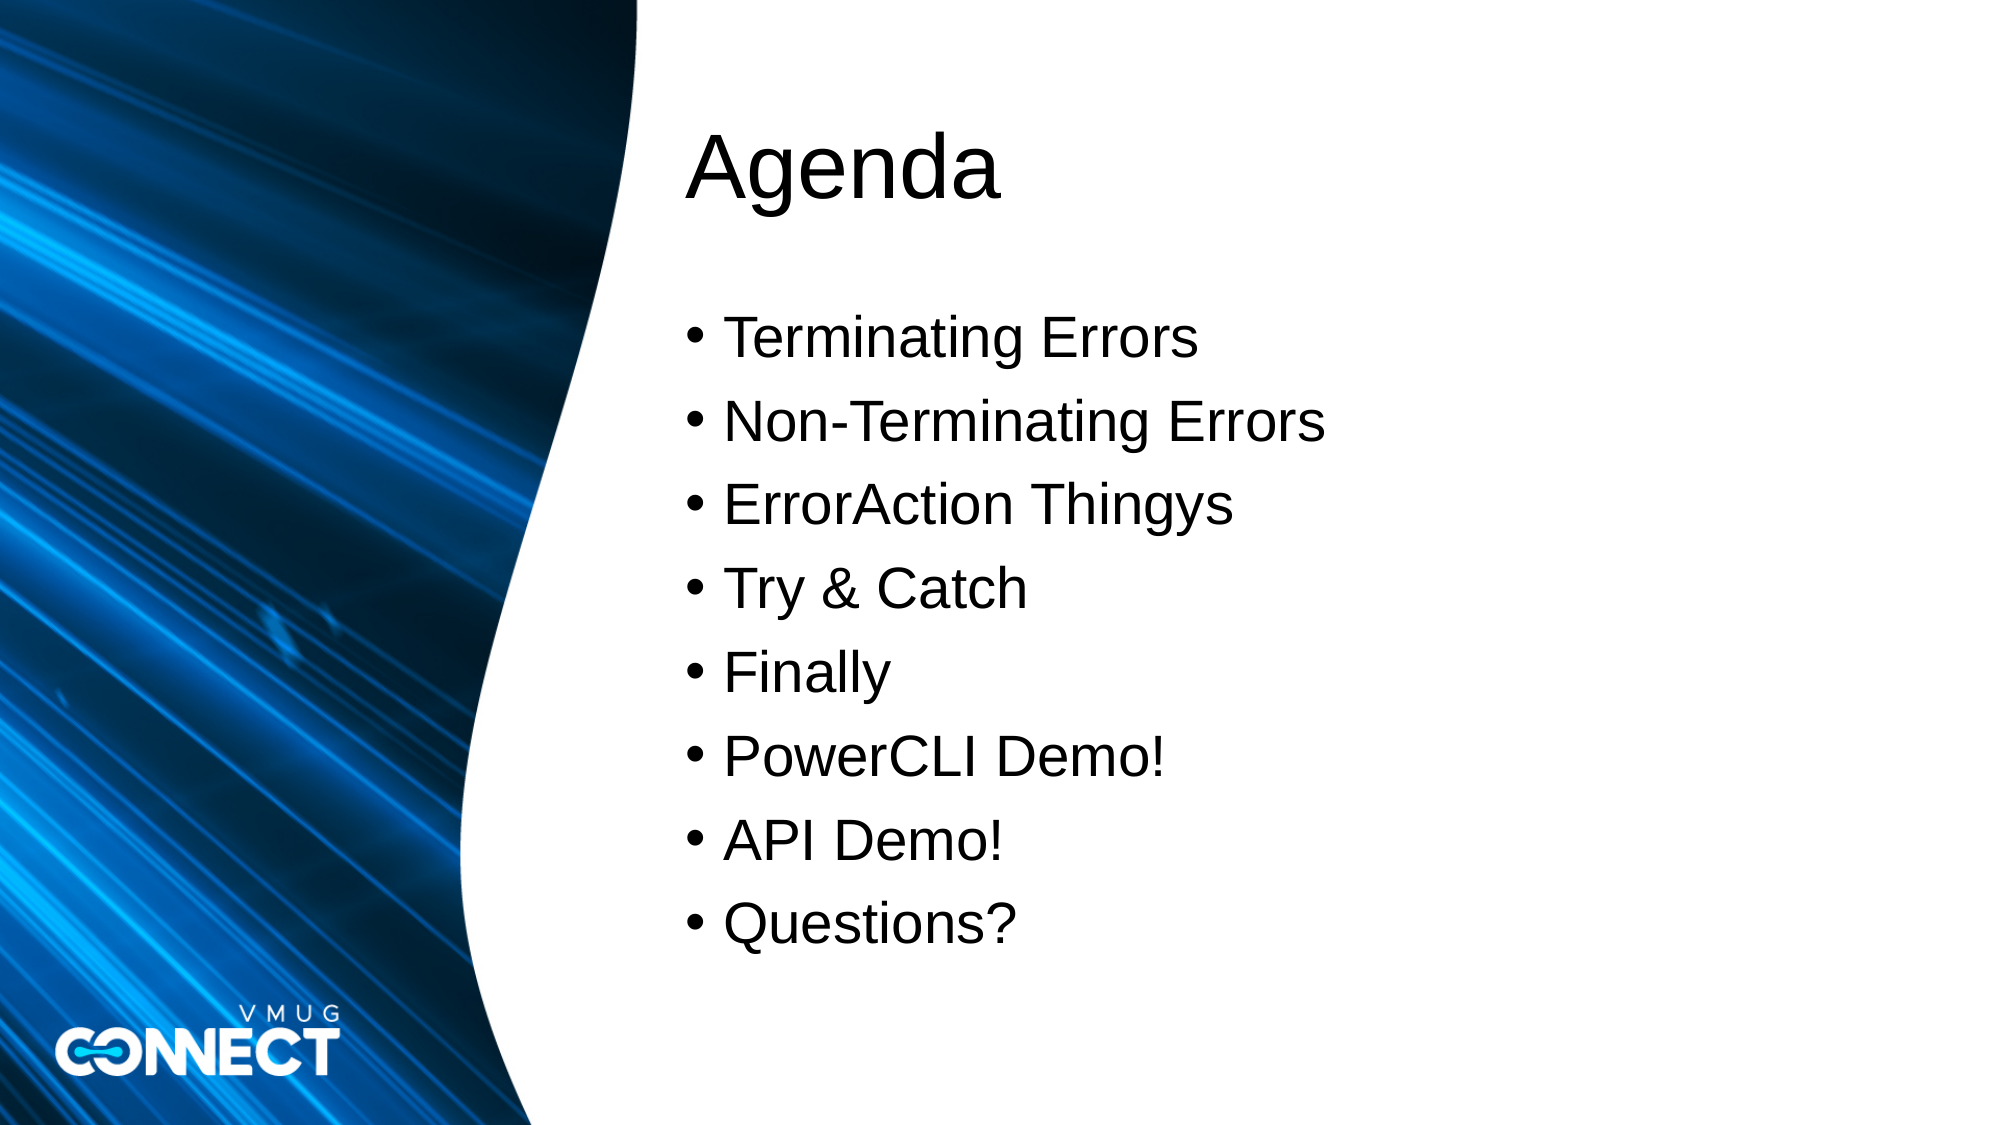

# Agenda
Terminating Errors
Non-Terminating Errors
ErrorAction Thingys
Try & Catch
Finally
PowerCLI Demo!
API Demo!
Questions?